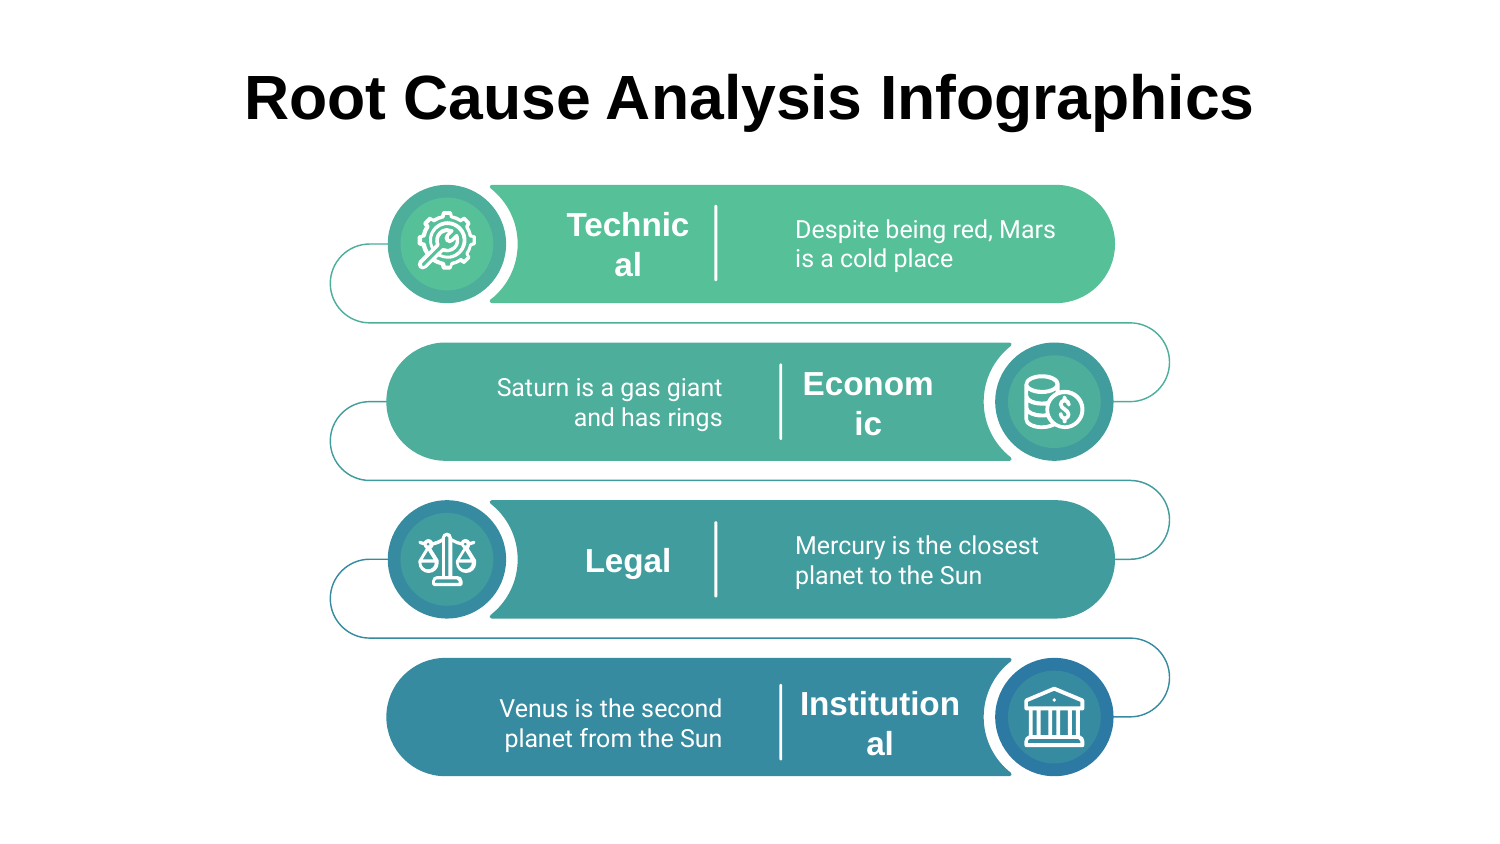

# Root Cause Analysis Infographics

Despite being red, Mars is a cold place

Technical

Saturn is a gas giant and has rings

Economic

Mercury is the closest planet to the Sun

Legal

Venus is the second planet from the Sun

Institutional